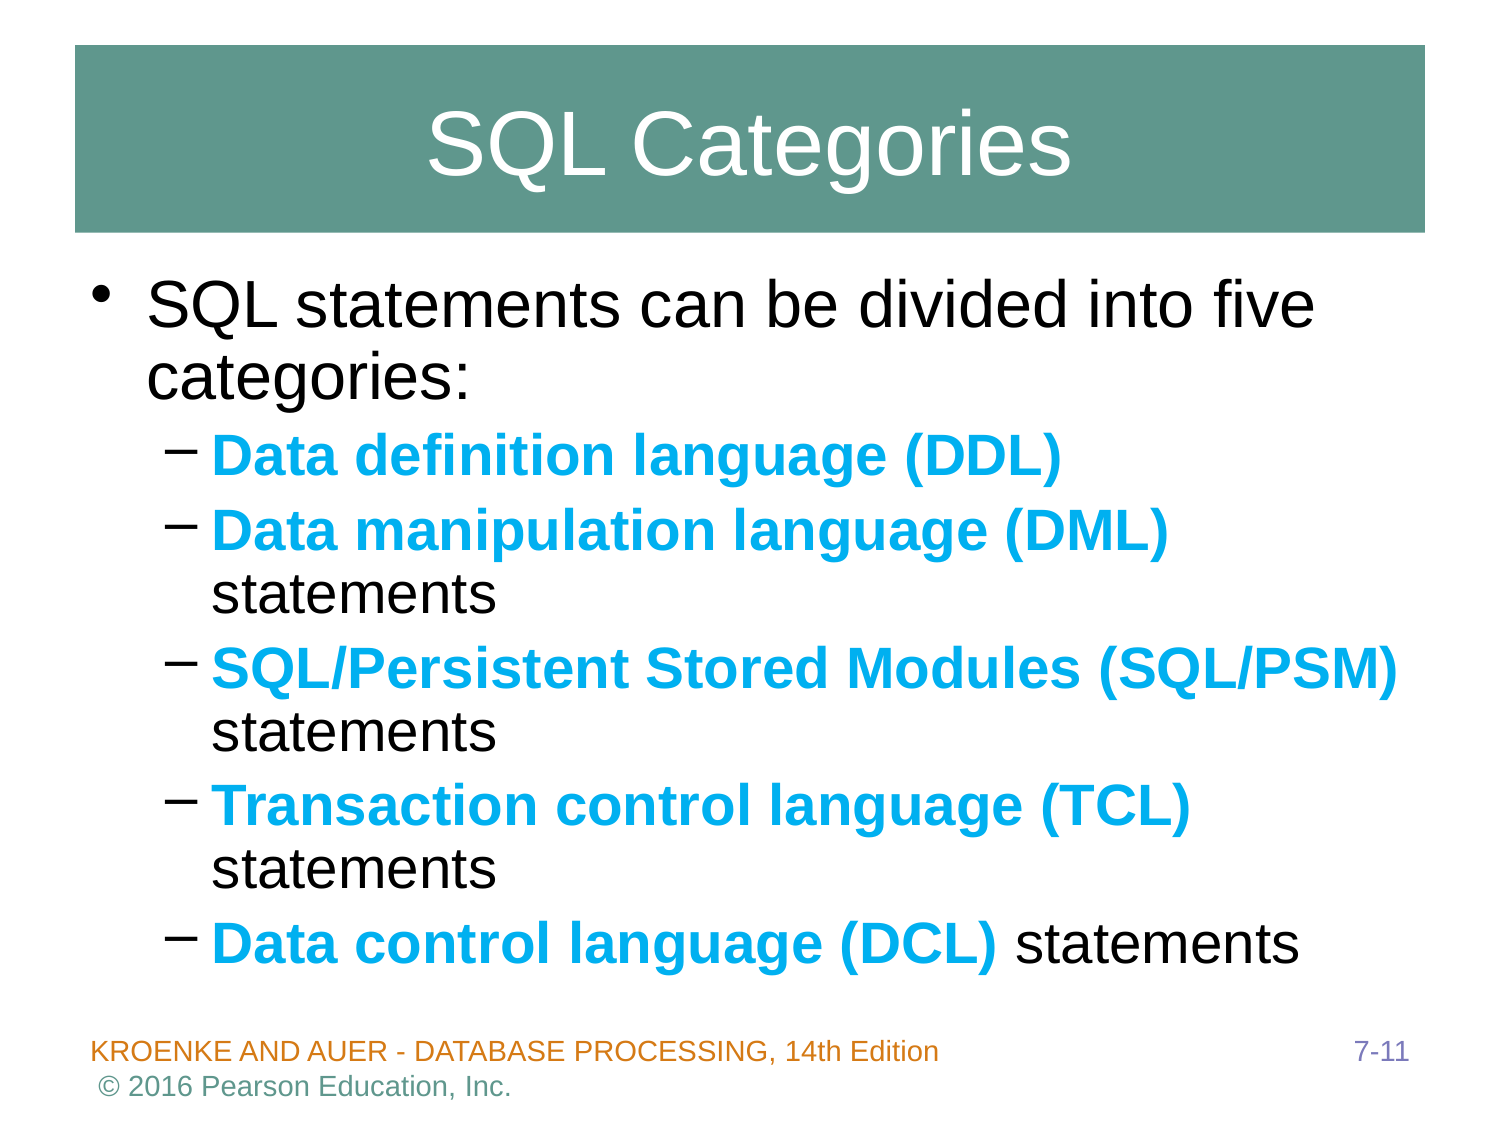

# SQL Categories
SQL statements can be divided into five categories:
Data definition language (DDL)
Data manipulation language (DML) statements
SQL/Persistent Stored Modules (SQL/PSM) statements
Transaction control language (TCL) statements
Data control language (DCL) statements

7-11

KROENKE AND AUER - DATABASE PROCESSING, 14th Edition  © 2016 Pearson Education, Inc.